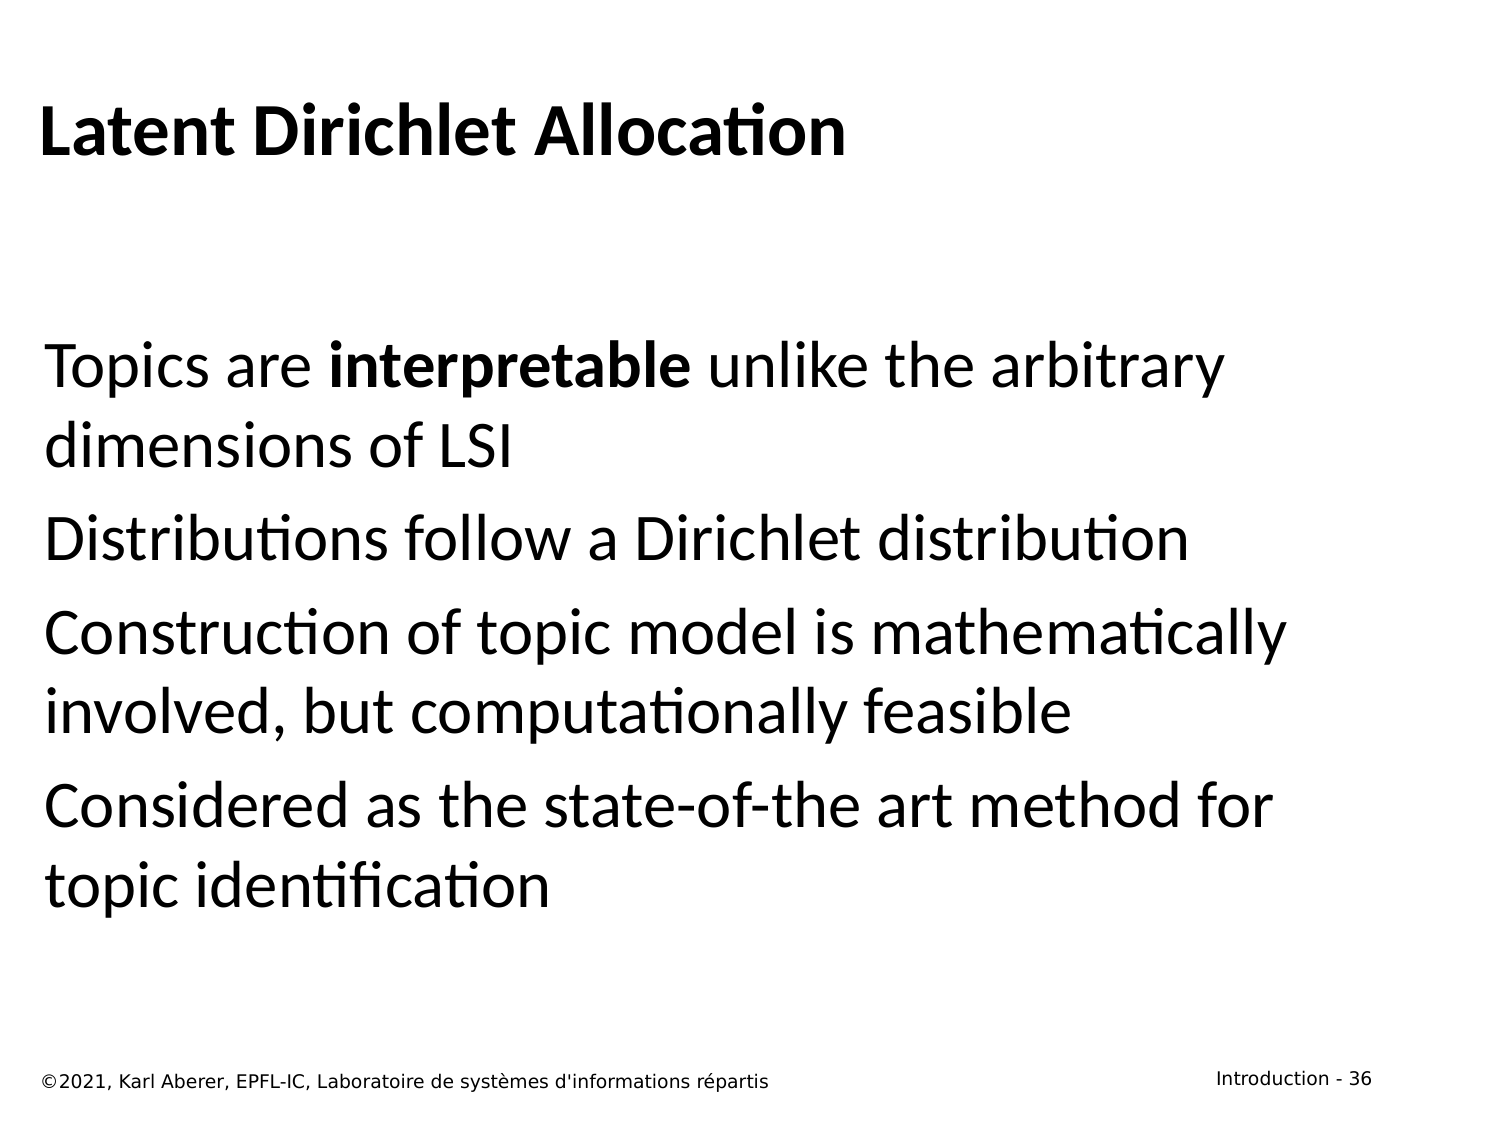

# Latent Dirichlet Allocation

Topics are interpretable unlike the arbitrary dimensions of LSI
Distributions follow a Dirichlet distribution
Construction of topic model is mathematically involved, but computationally feasible
Considered as the state-of-the art method for topic identification

©2021, Karl Aberer, EPFL-IC, Laboratoire de systèmes d'informations répartis